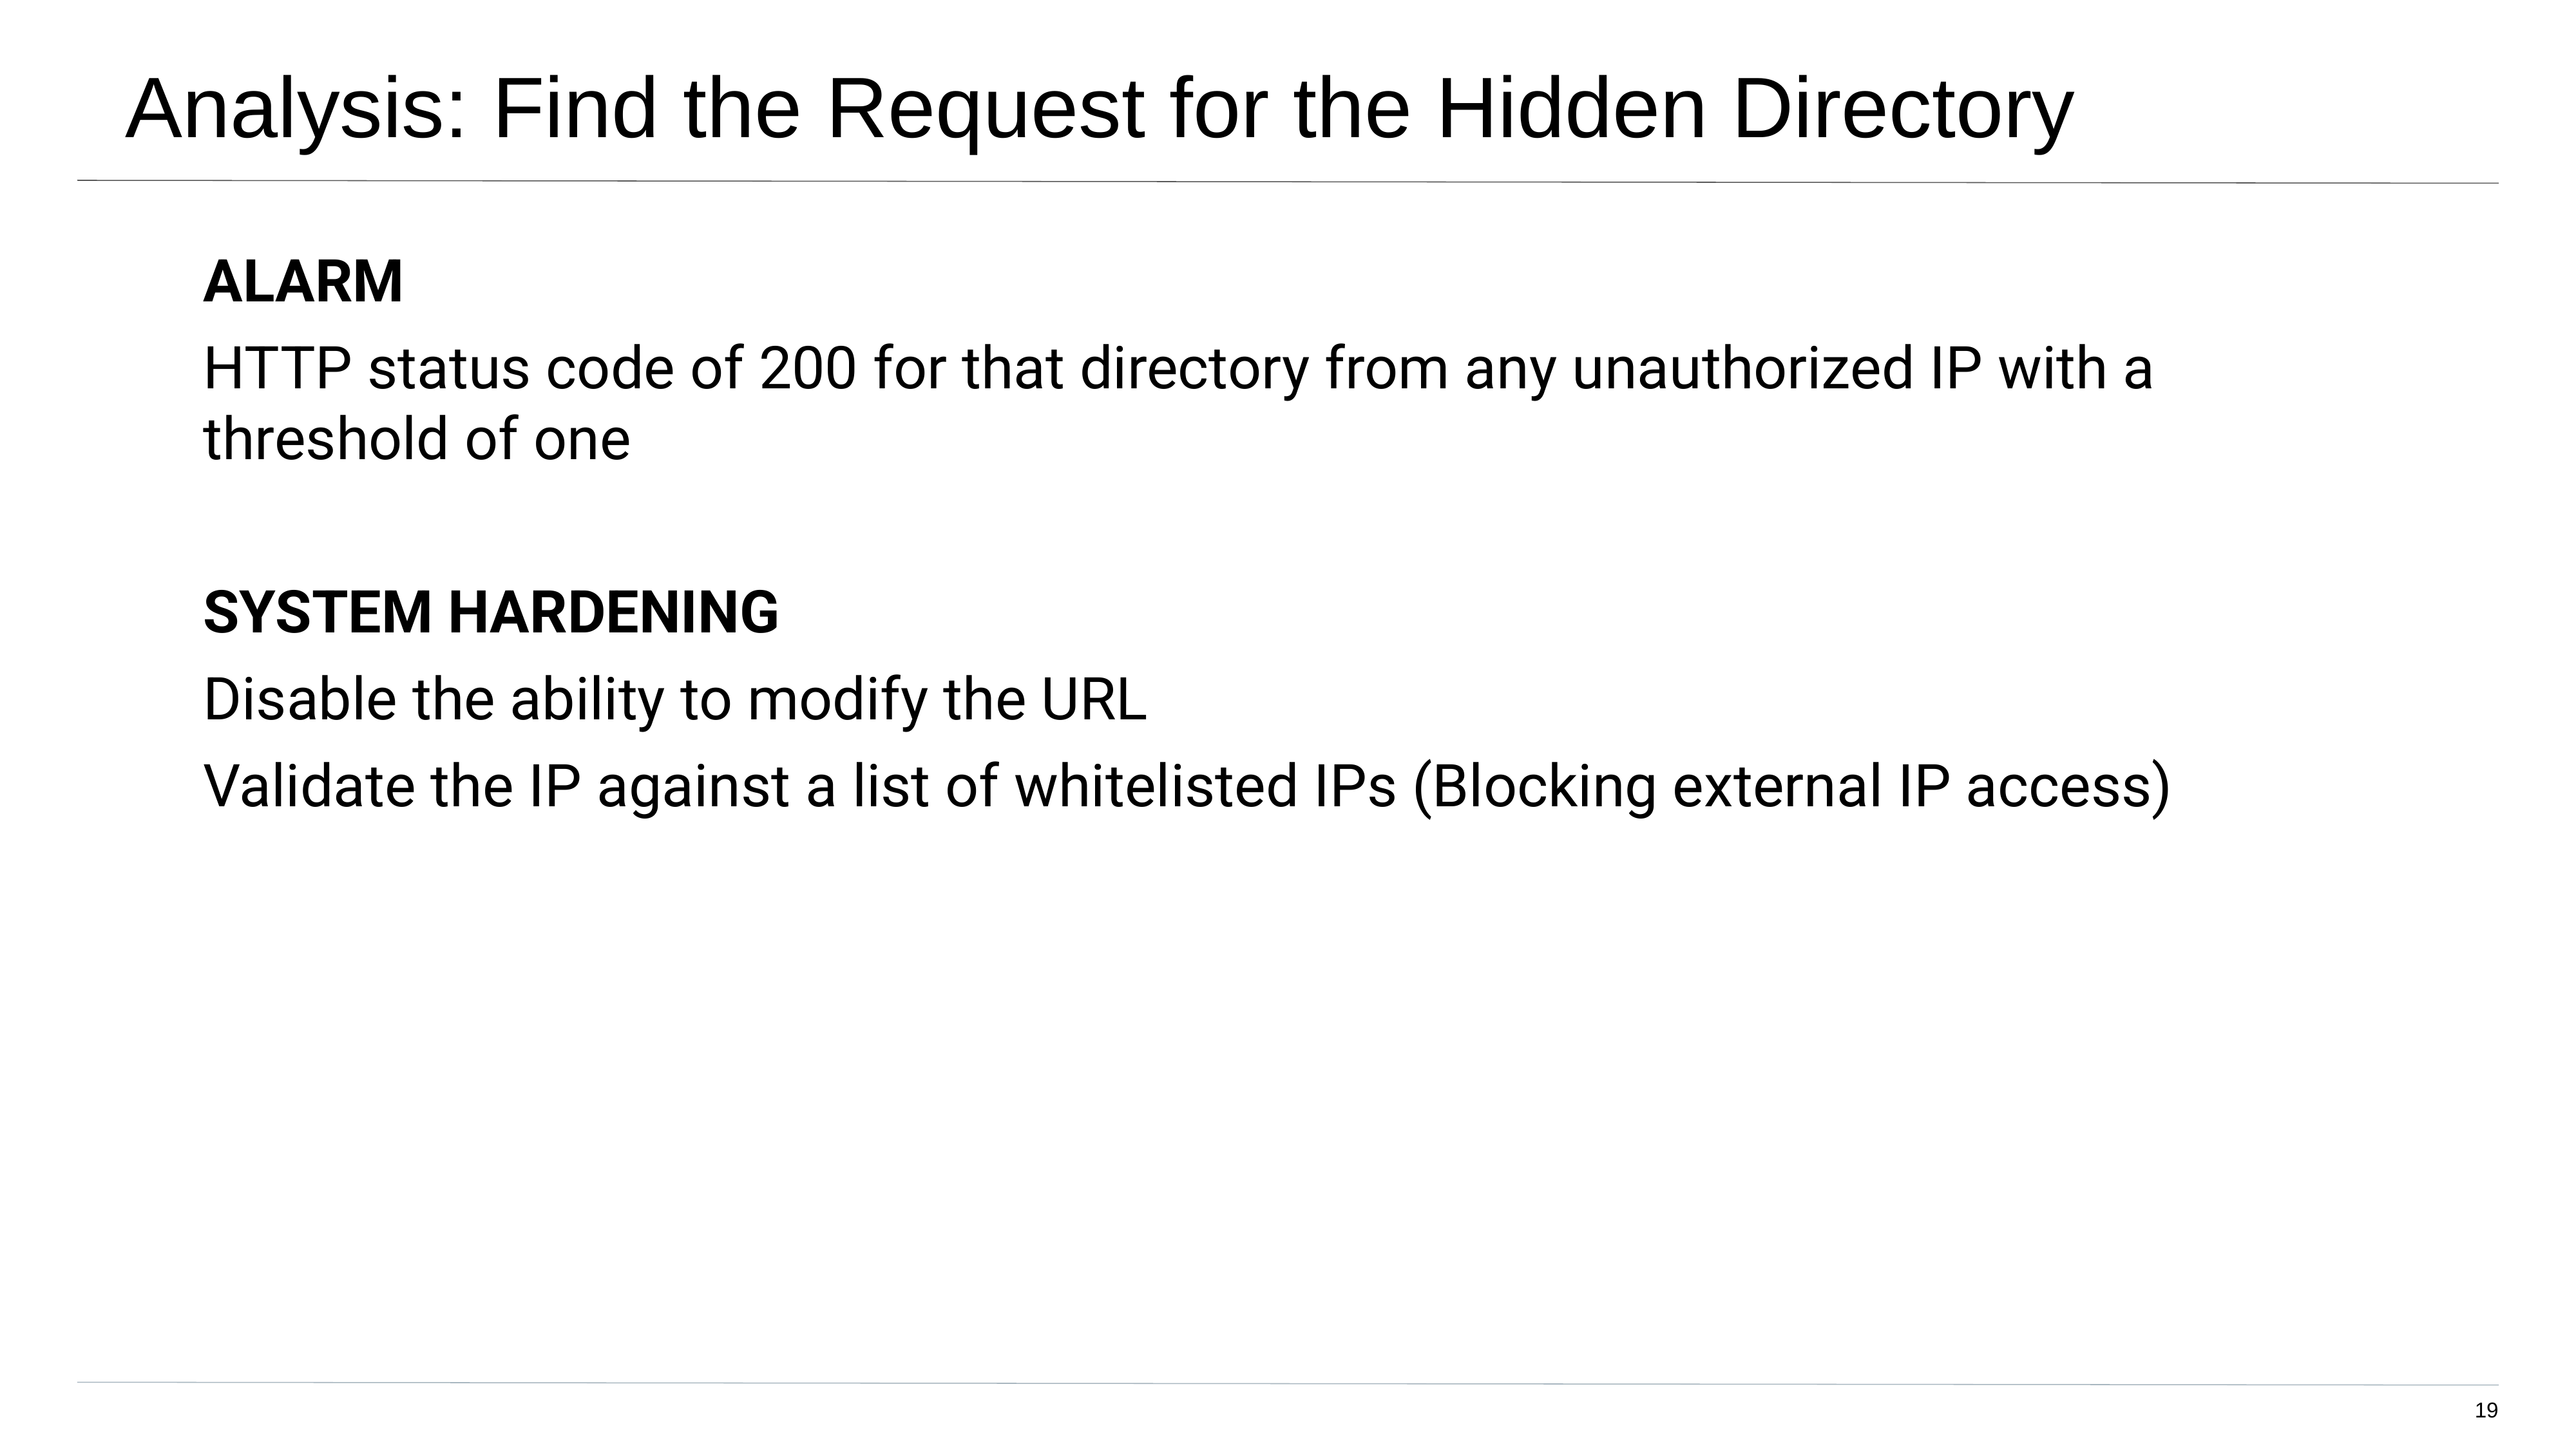

# Analysis: Find the Request for the Hidden Directory
ALARM
HTTP status code of 200 for that directory from any unauthorized IP with a threshold of one

SYSTEM HARDENING
Disable the ability to modify the URL
Validate the IP against a list of whitelisted IPs (Blocking external IP access)
19